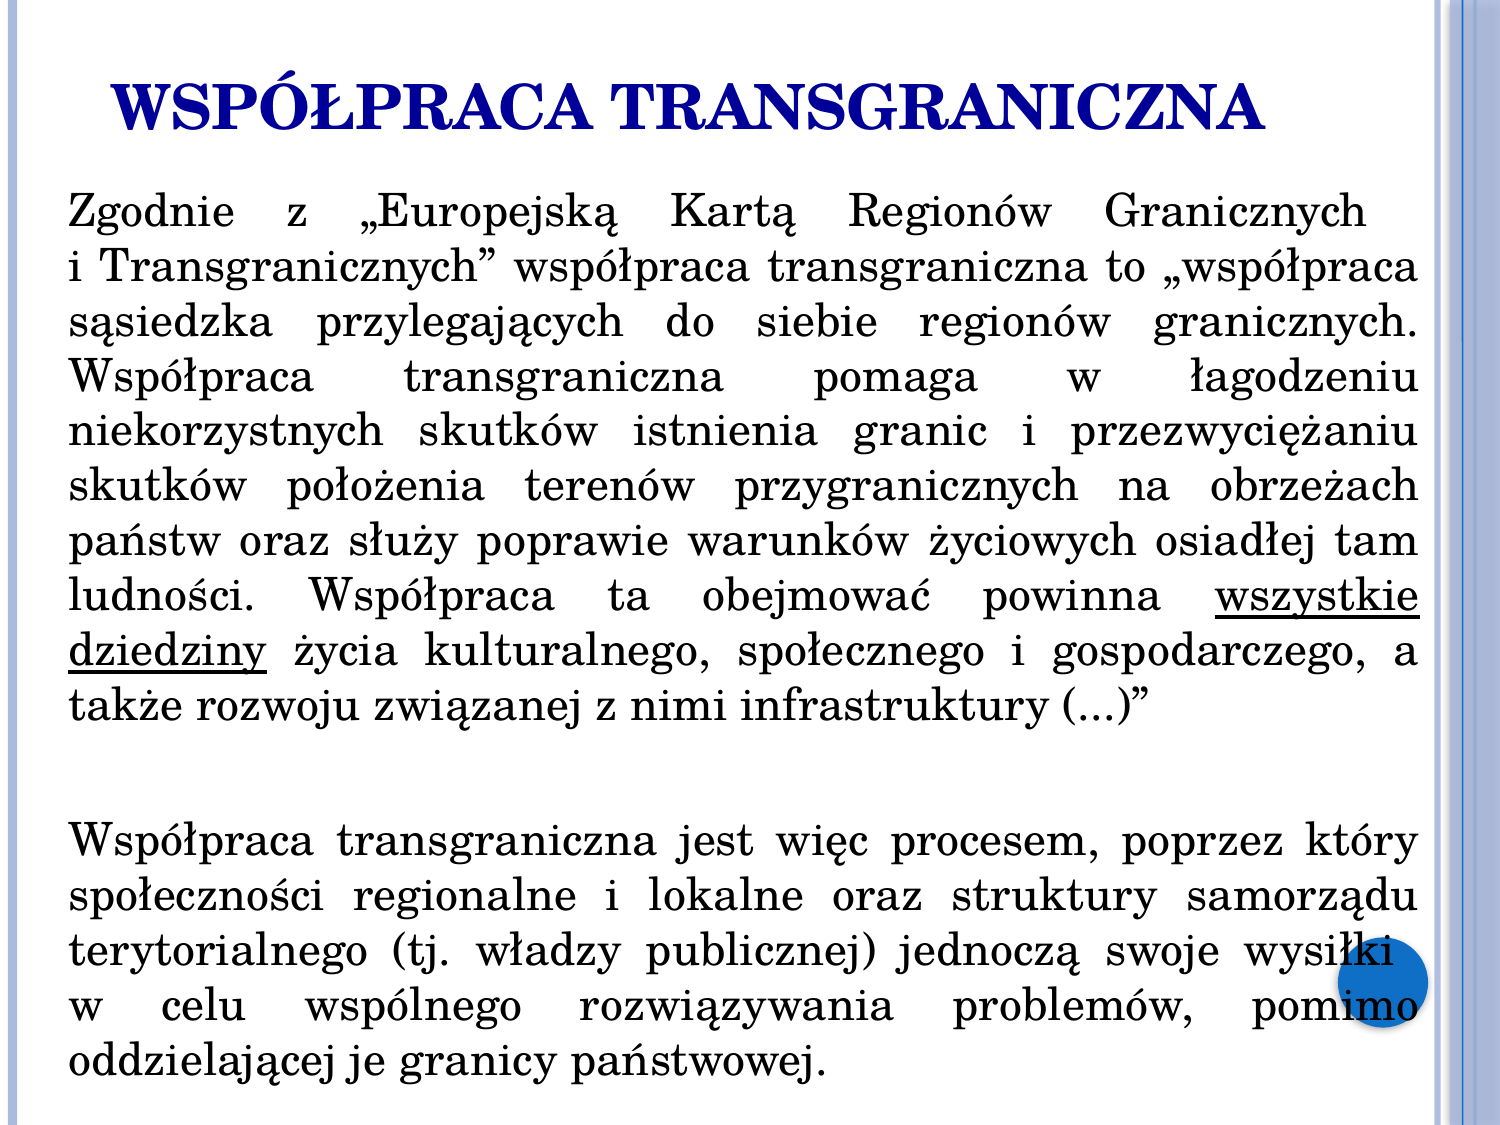

# Współpraca Transgraniczna
Zgodnie z „Europejską Kartą Regionów Granicznych
i Transgranicznych” współpraca transgraniczna to „współpraca sąsiedzka przylegających do siebie regionów granicznych. Współpraca transgraniczna pomaga w łagodzeniu niekorzystnych skutków istnienia granic i przezwyciężaniu skutków położenia terenów przygranicznych na obrzeżach państw oraz służy poprawie warunków życiowych osiadłej tam ludności. Współpraca ta obejmować powinna wszystkie dziedziny życia kulturalnego, społecznego i gospodarczego, a także rozwoju związanej z nimi infrastruktury (...)”

Współpraca transgraniczna jest więc procesem, poprzez który społeczności regionalne i lokalne oraz struktury samorządu terytorialnego (tj. władzy publicznej) jednoczą swoje wysiłki
w celu wspólnego rozwiązywania problemów, pomimo oddzielającej je granicy państwowej.